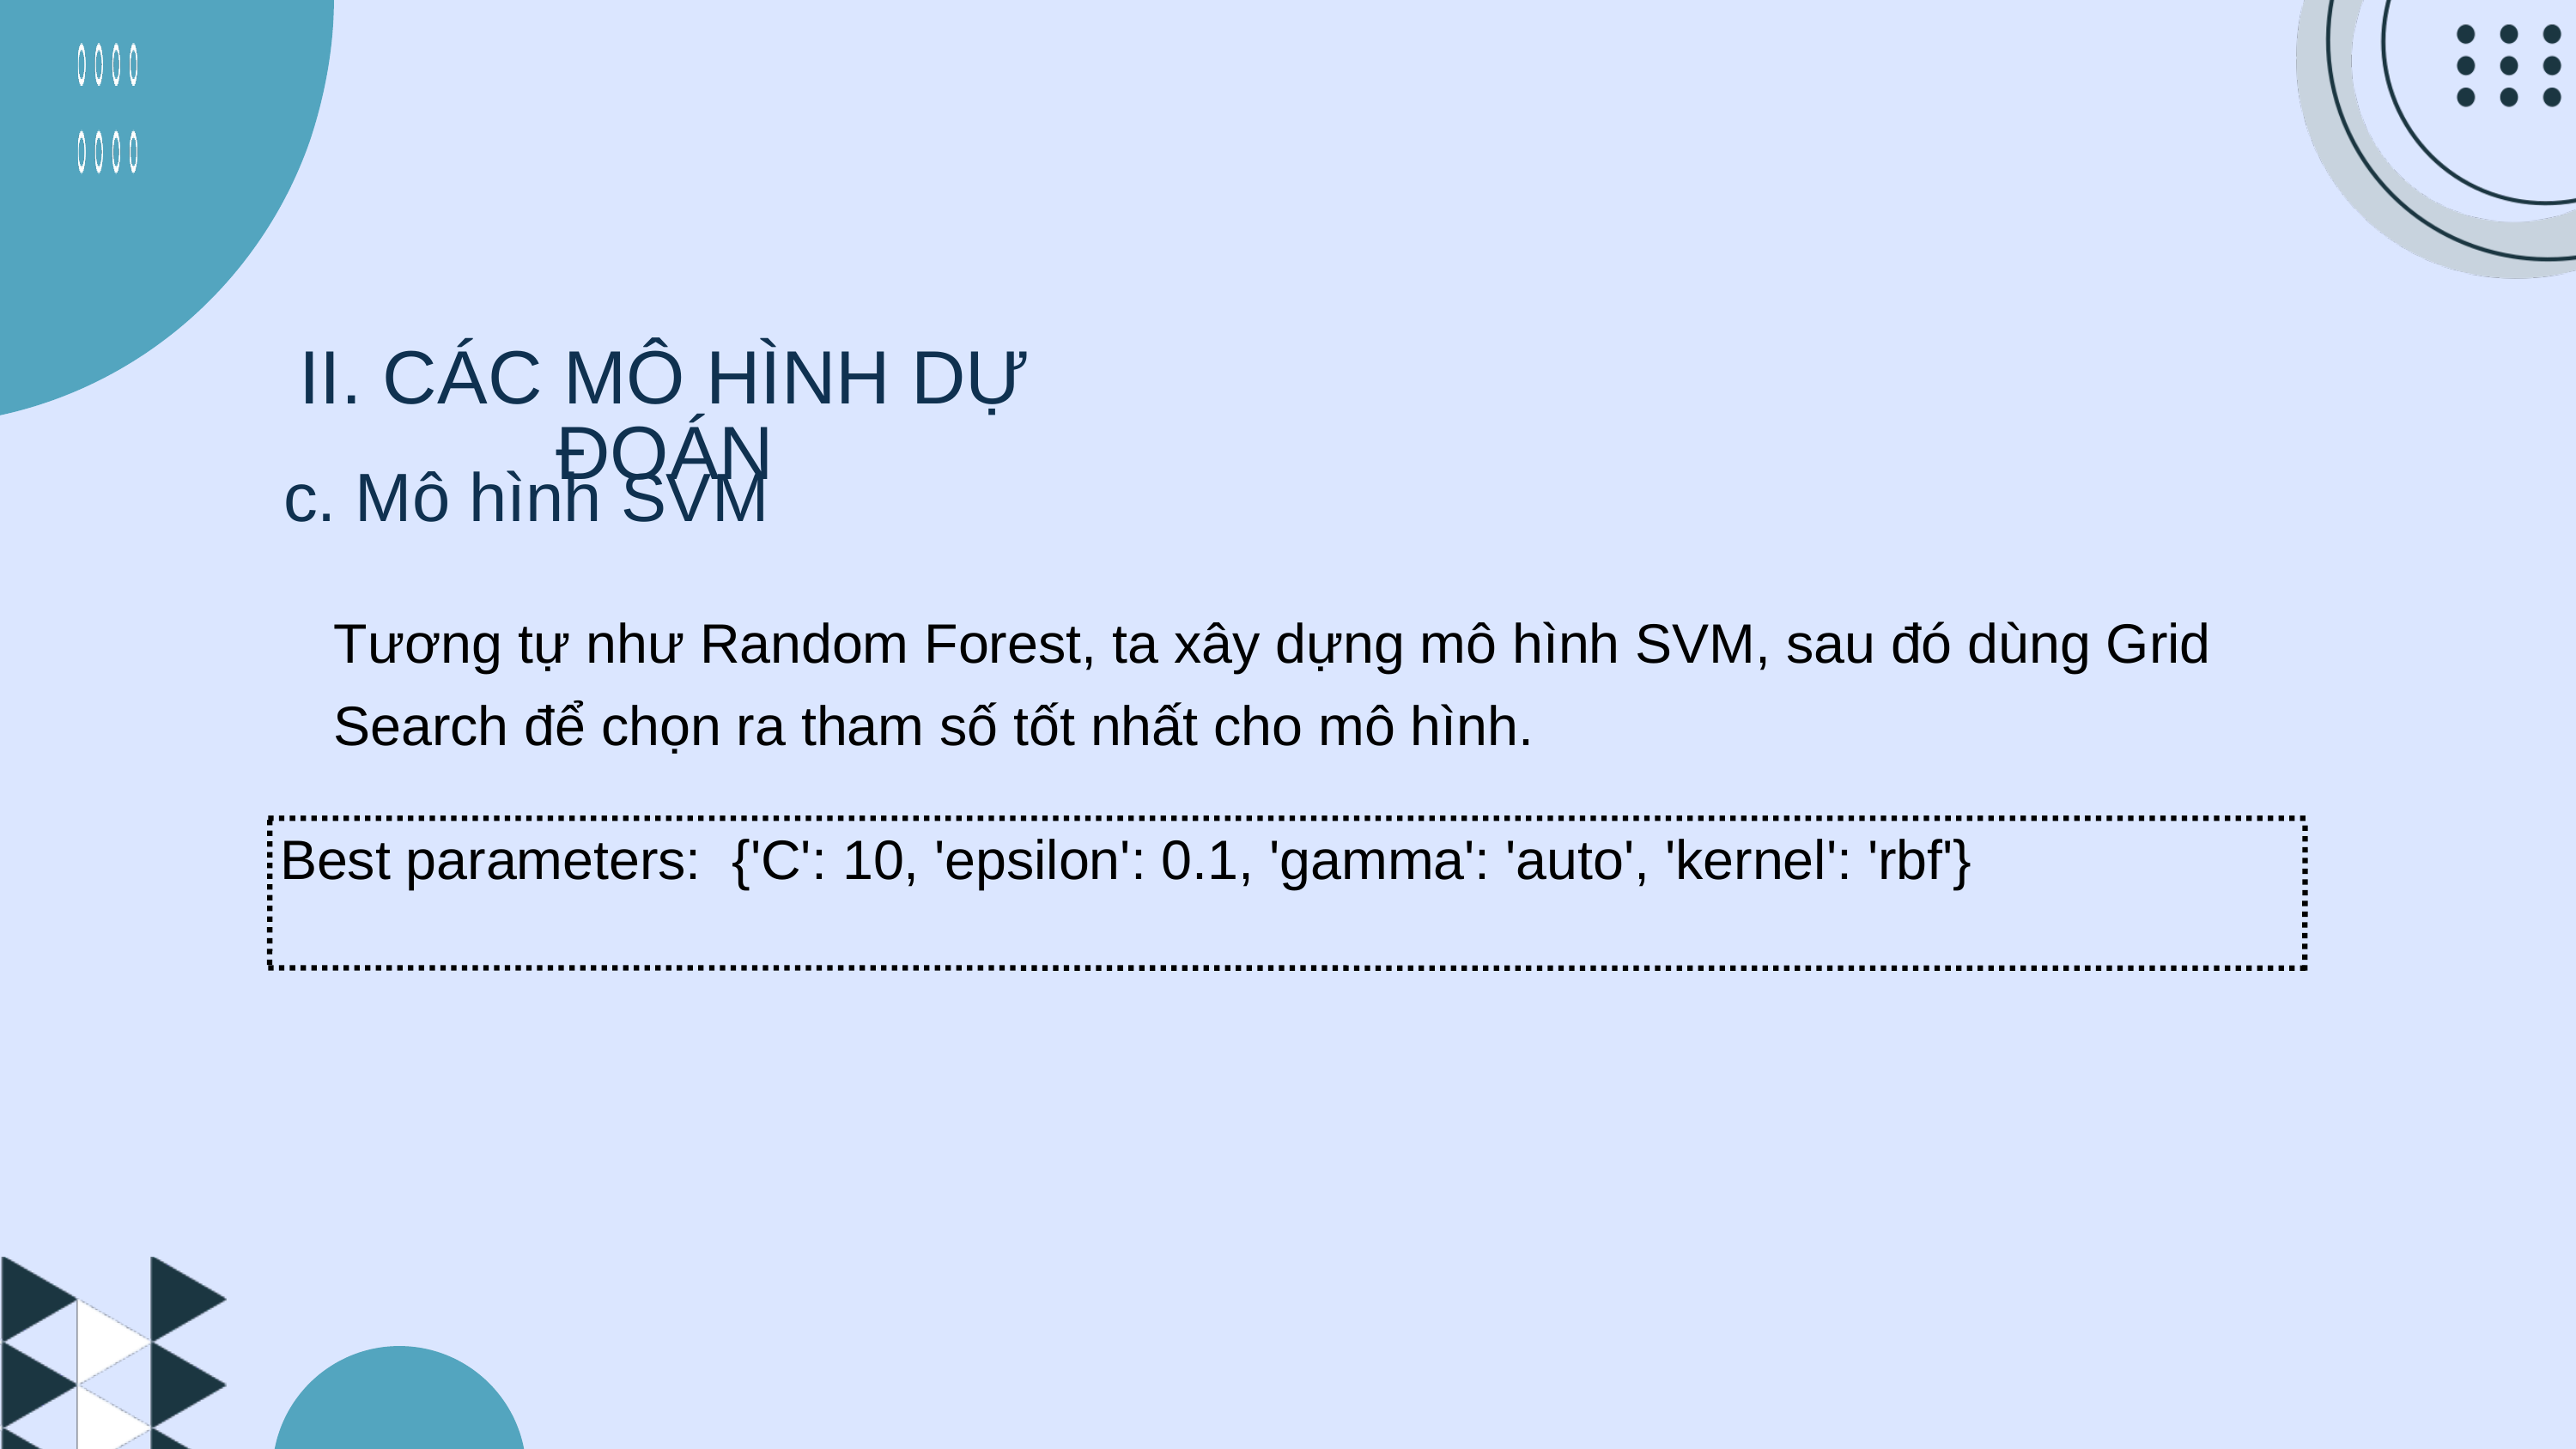

II. CÁC MÔ HÌNH DỰ ĐOÁN
c. Mô hình SVM
Tương tự như Random Forest, ta xây dựng mô hình SVM, sau đó dùng Grid Search để chọn ra tham số tốt nhất cho mô hình.
Best parameters:  {'C': 10, 'epsilon': 0.1, 'gamma': 'auto', 'kernel': 'rbf'}